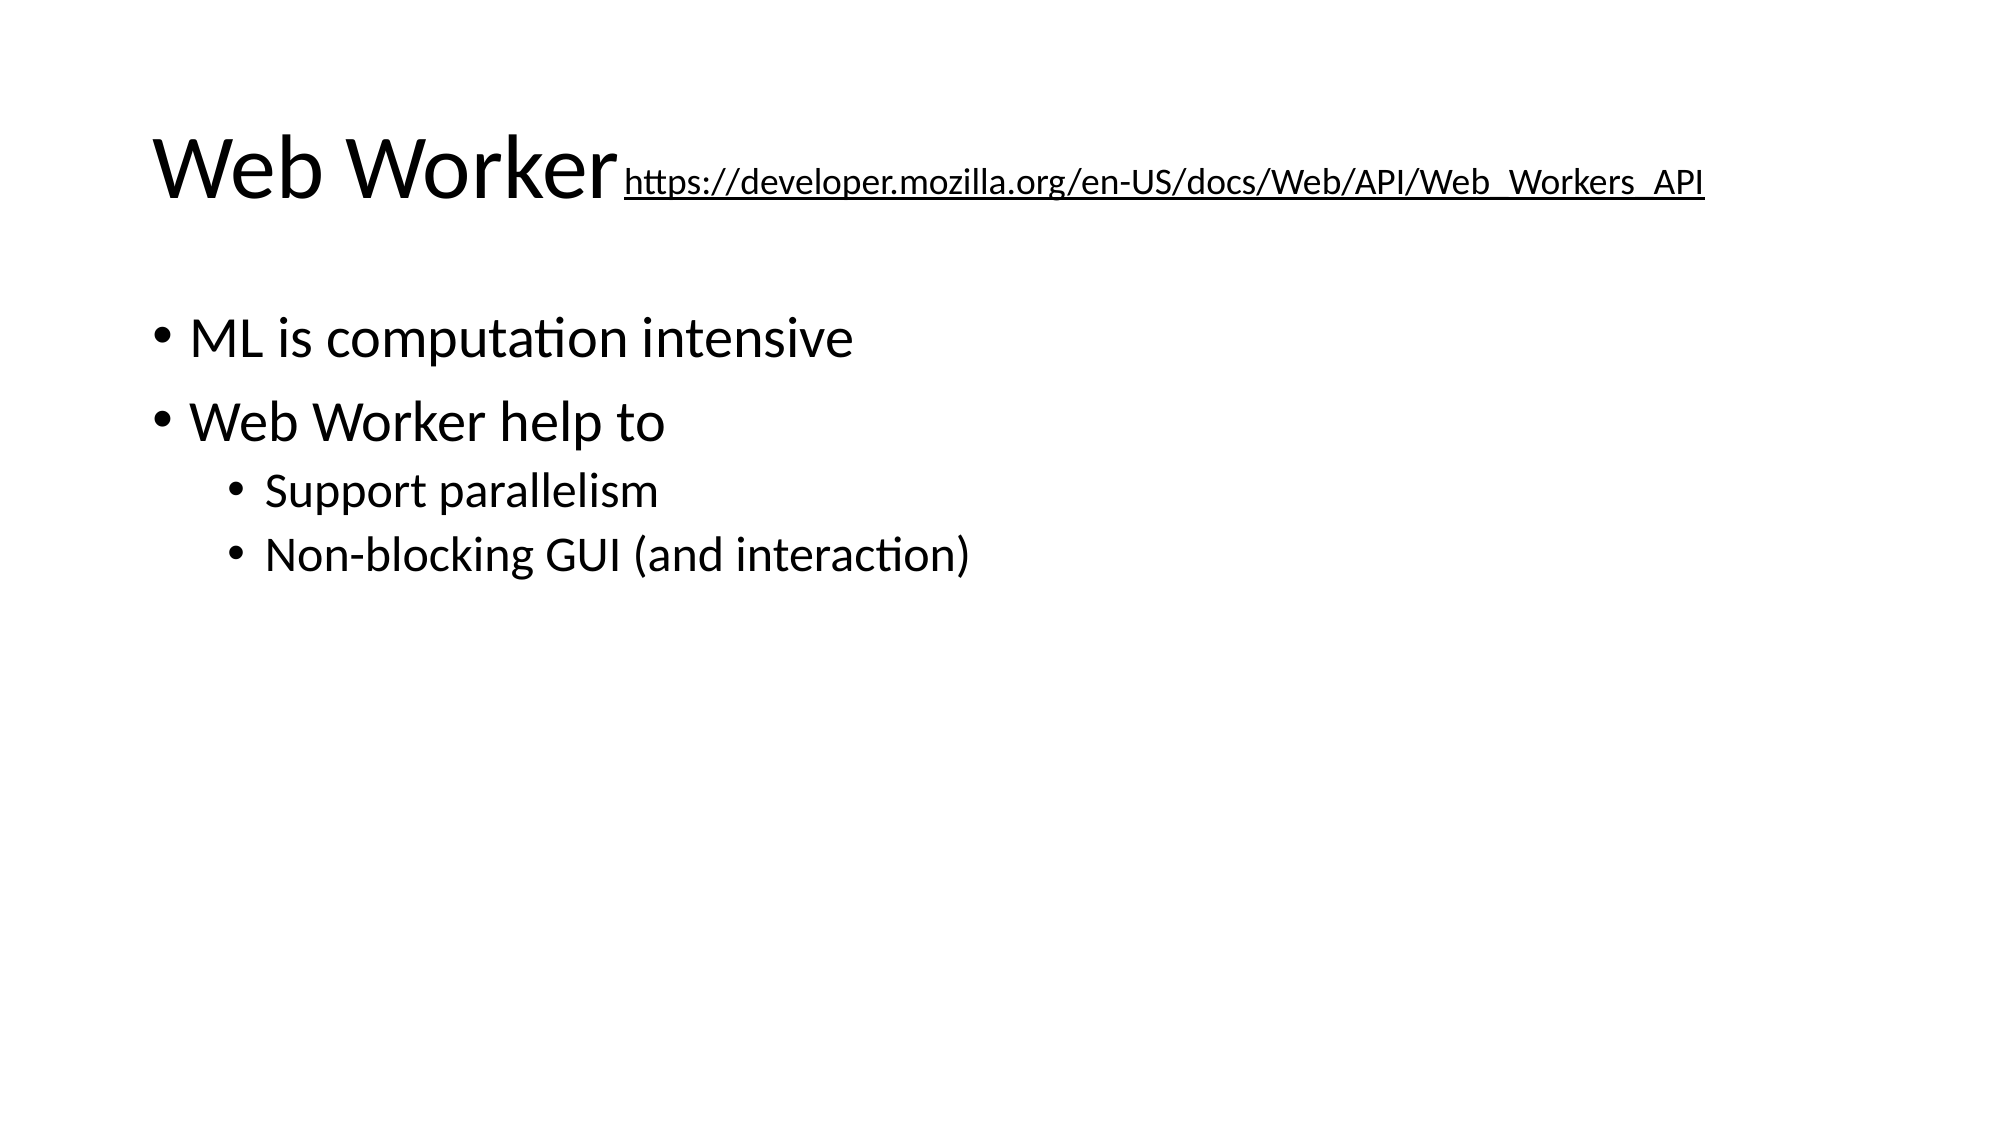

# Web Worker
https://developer.mozilla.org/en-US/docs/Web/API/Web_Workers_API
ML is computation intensive
Web Worker help to
Support parallelism
Non-blocking GUI (and interaction)